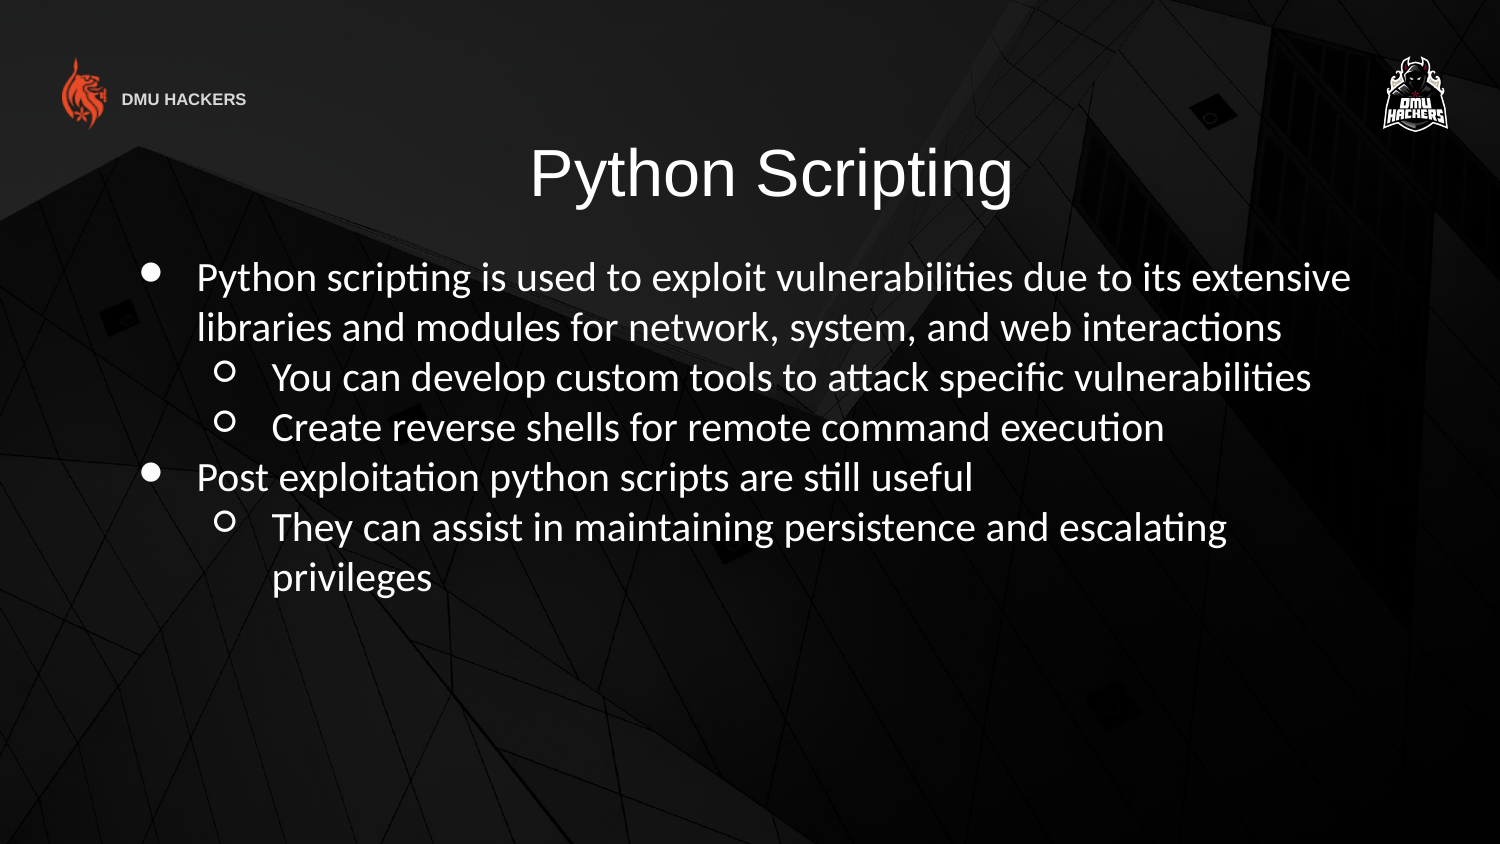

DMU HACKERS
Python Scripting
Python scripting is used to exploit vulnerabilities due to its extensive libraries and modules for network, system, and web interactions
You can develop custom tools to attack specific vulnerabilities
Create reverse shells for remote command execution
Post exploitation python scripts are still useful
They can assist in maintaining persistence and escalating privileges